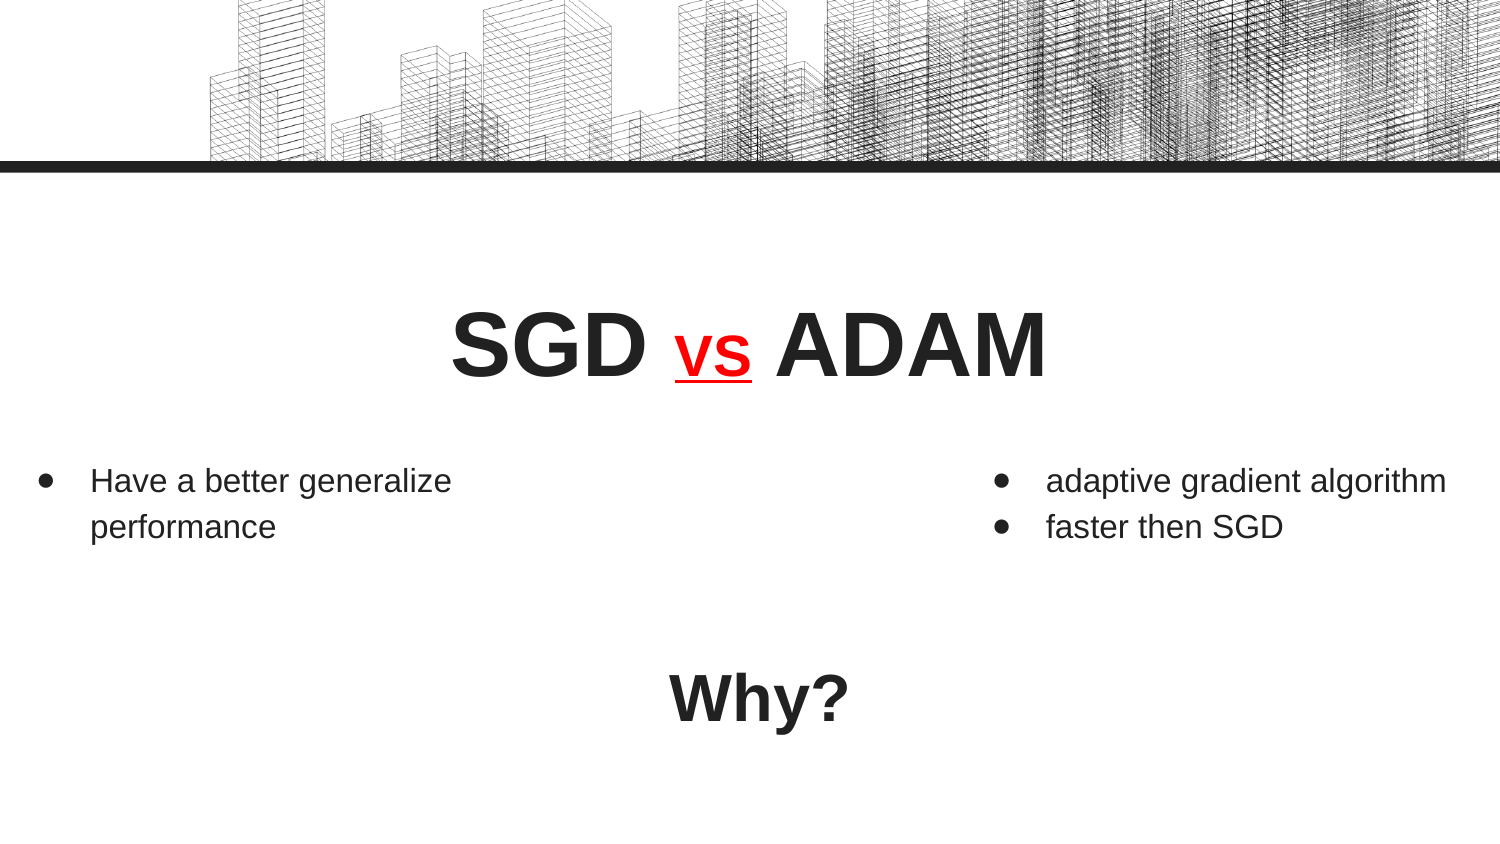

# SGD VS ADAM
Have a better generalize performance
adaptive gradient algorithm
faster then SGD
Why?